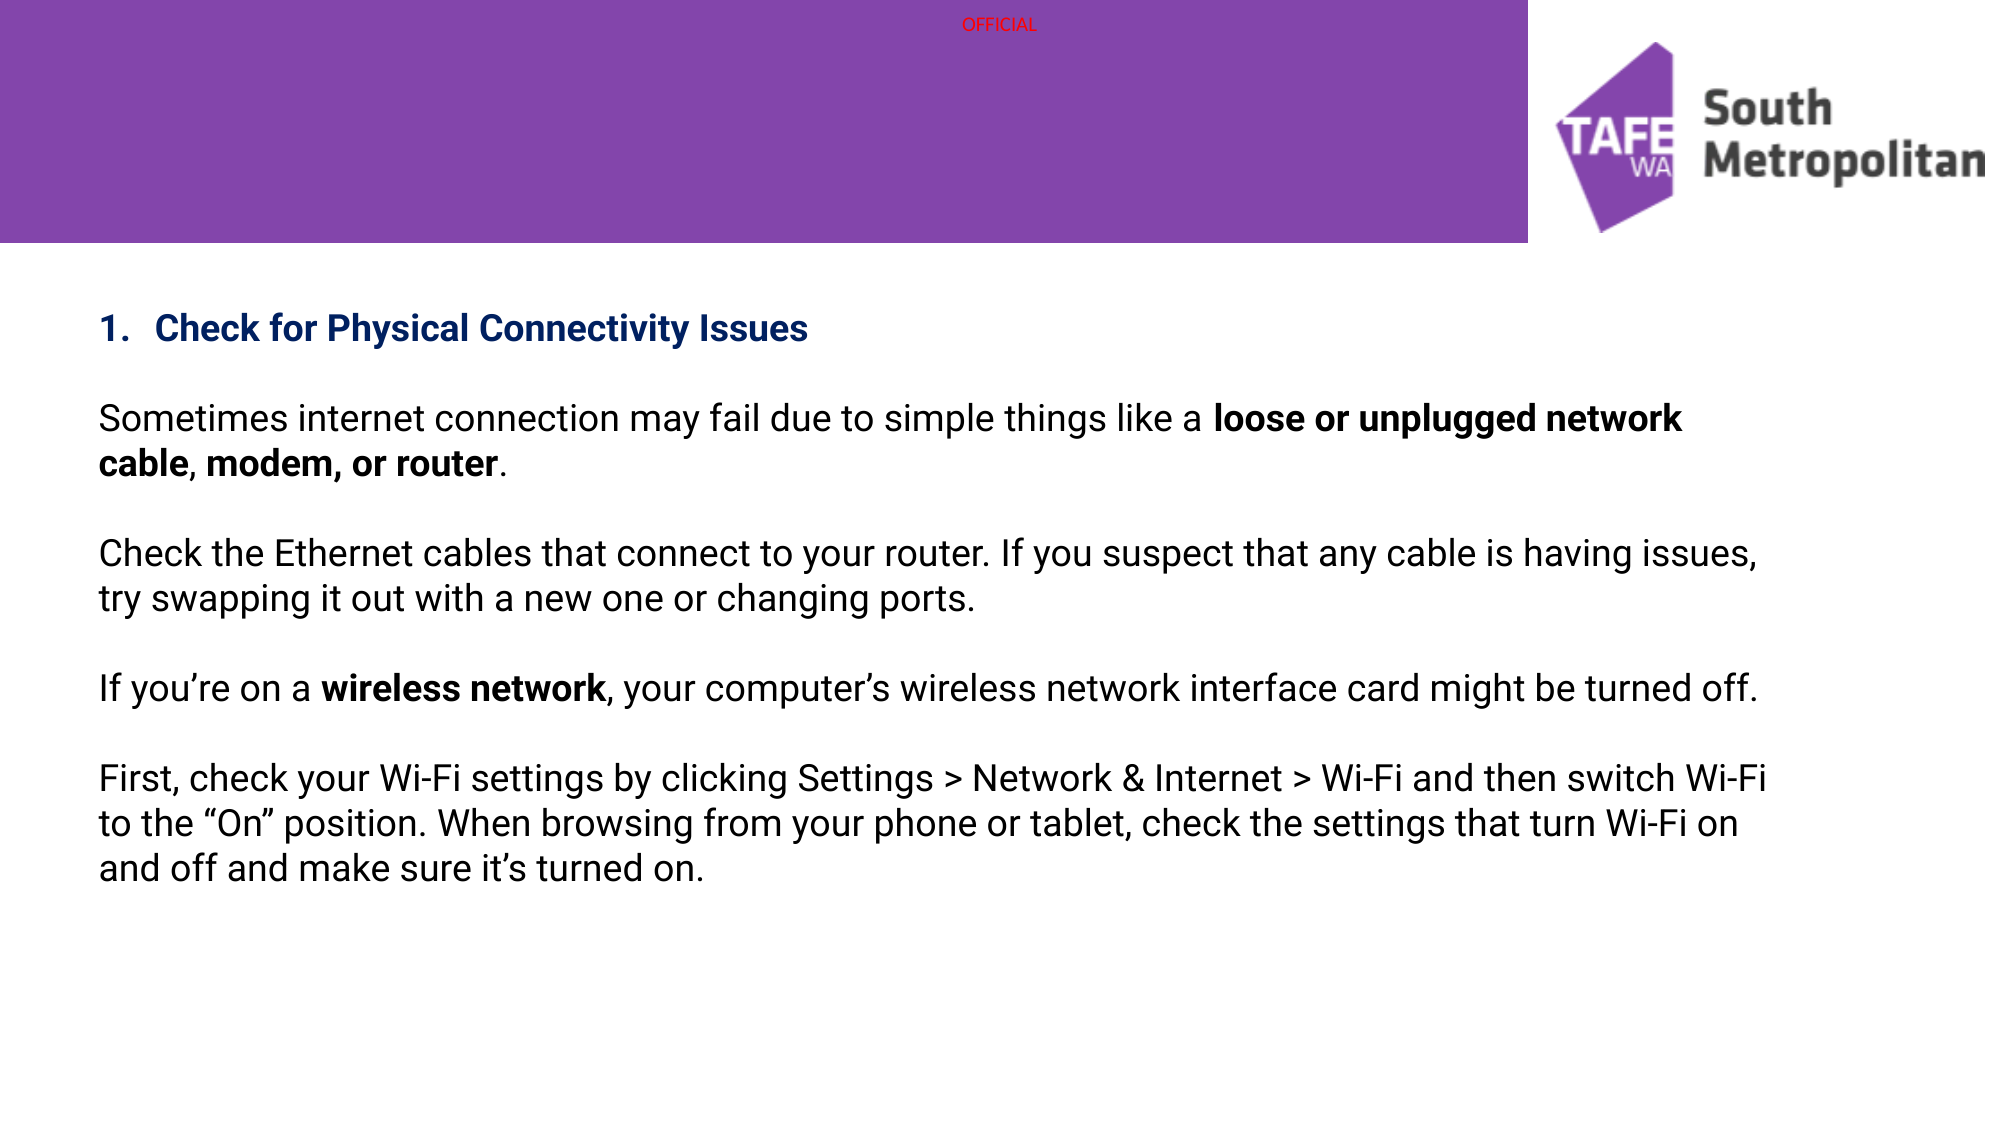

Check for Physical Connectivity Issues

Sometimes internet connection may fail due to simple things like a loose or unplugged network cable, modem, or router.

Check the Ethernet cables that connect to your router. If you suspect that any cable is having issues, try swapping it out with a new one or changing ports.

If you’re on a wireless network, your computer’s wireless network interface card might be turned off.

First, check your Wi-Fi settings by clicking Settings > Network & Internet > Wi-Fi and then switch Wi-Fi to the “On” position. When browsing from your phone or tablet, check the settings that turn Wi-Fi on and off and make sure it’s turned on.